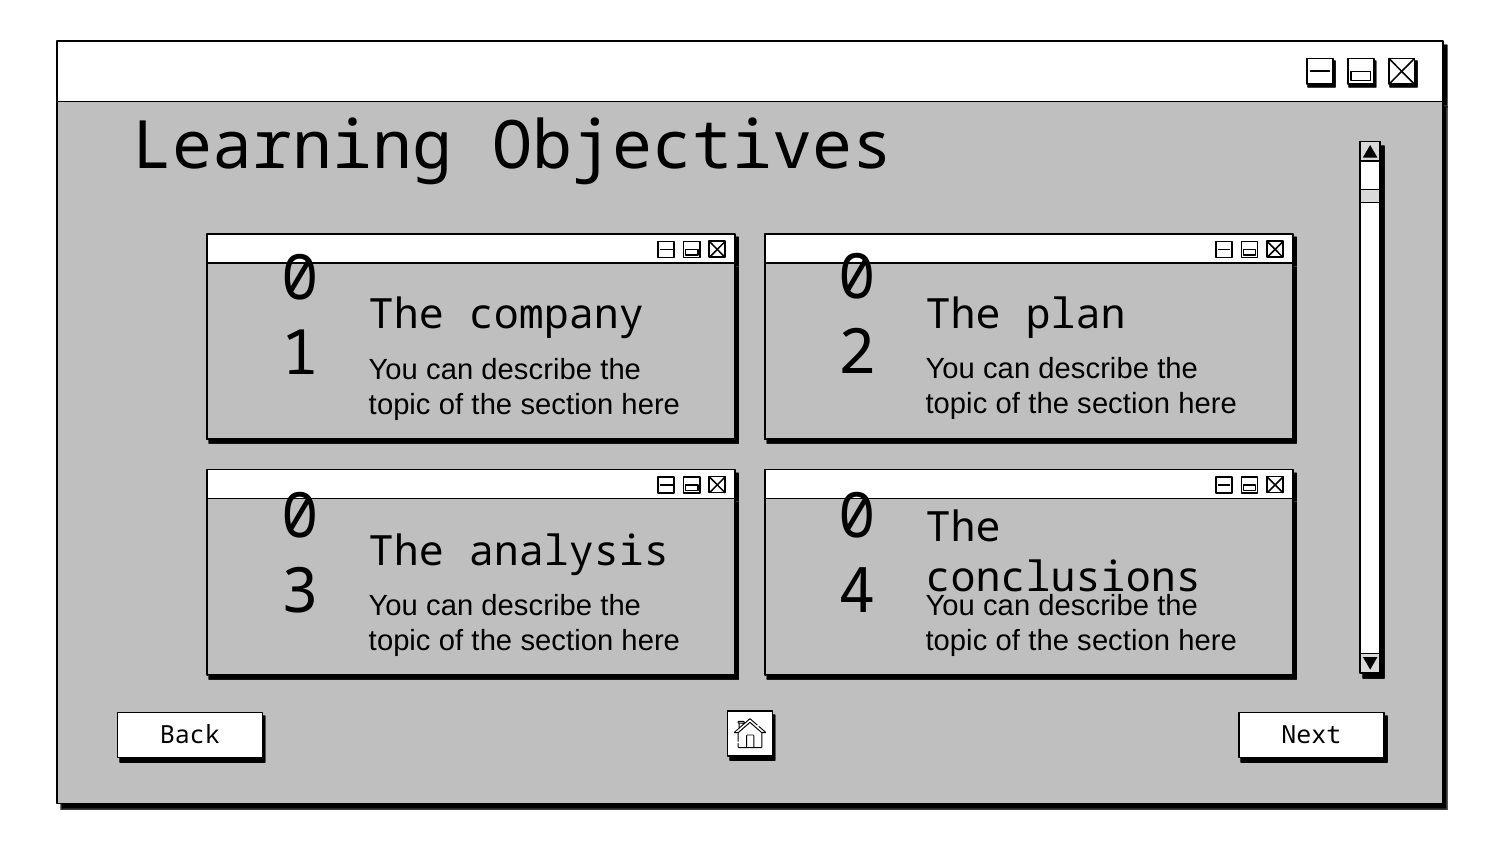

# Learning Objectives

00

02
The plan
01
The company
You can describe the topic of the section here
You can describe the topic of the section here

The analysis
The conclusions
03
04
You can describe the topic of the section here
You can describe the topic of the section here

Back
Next